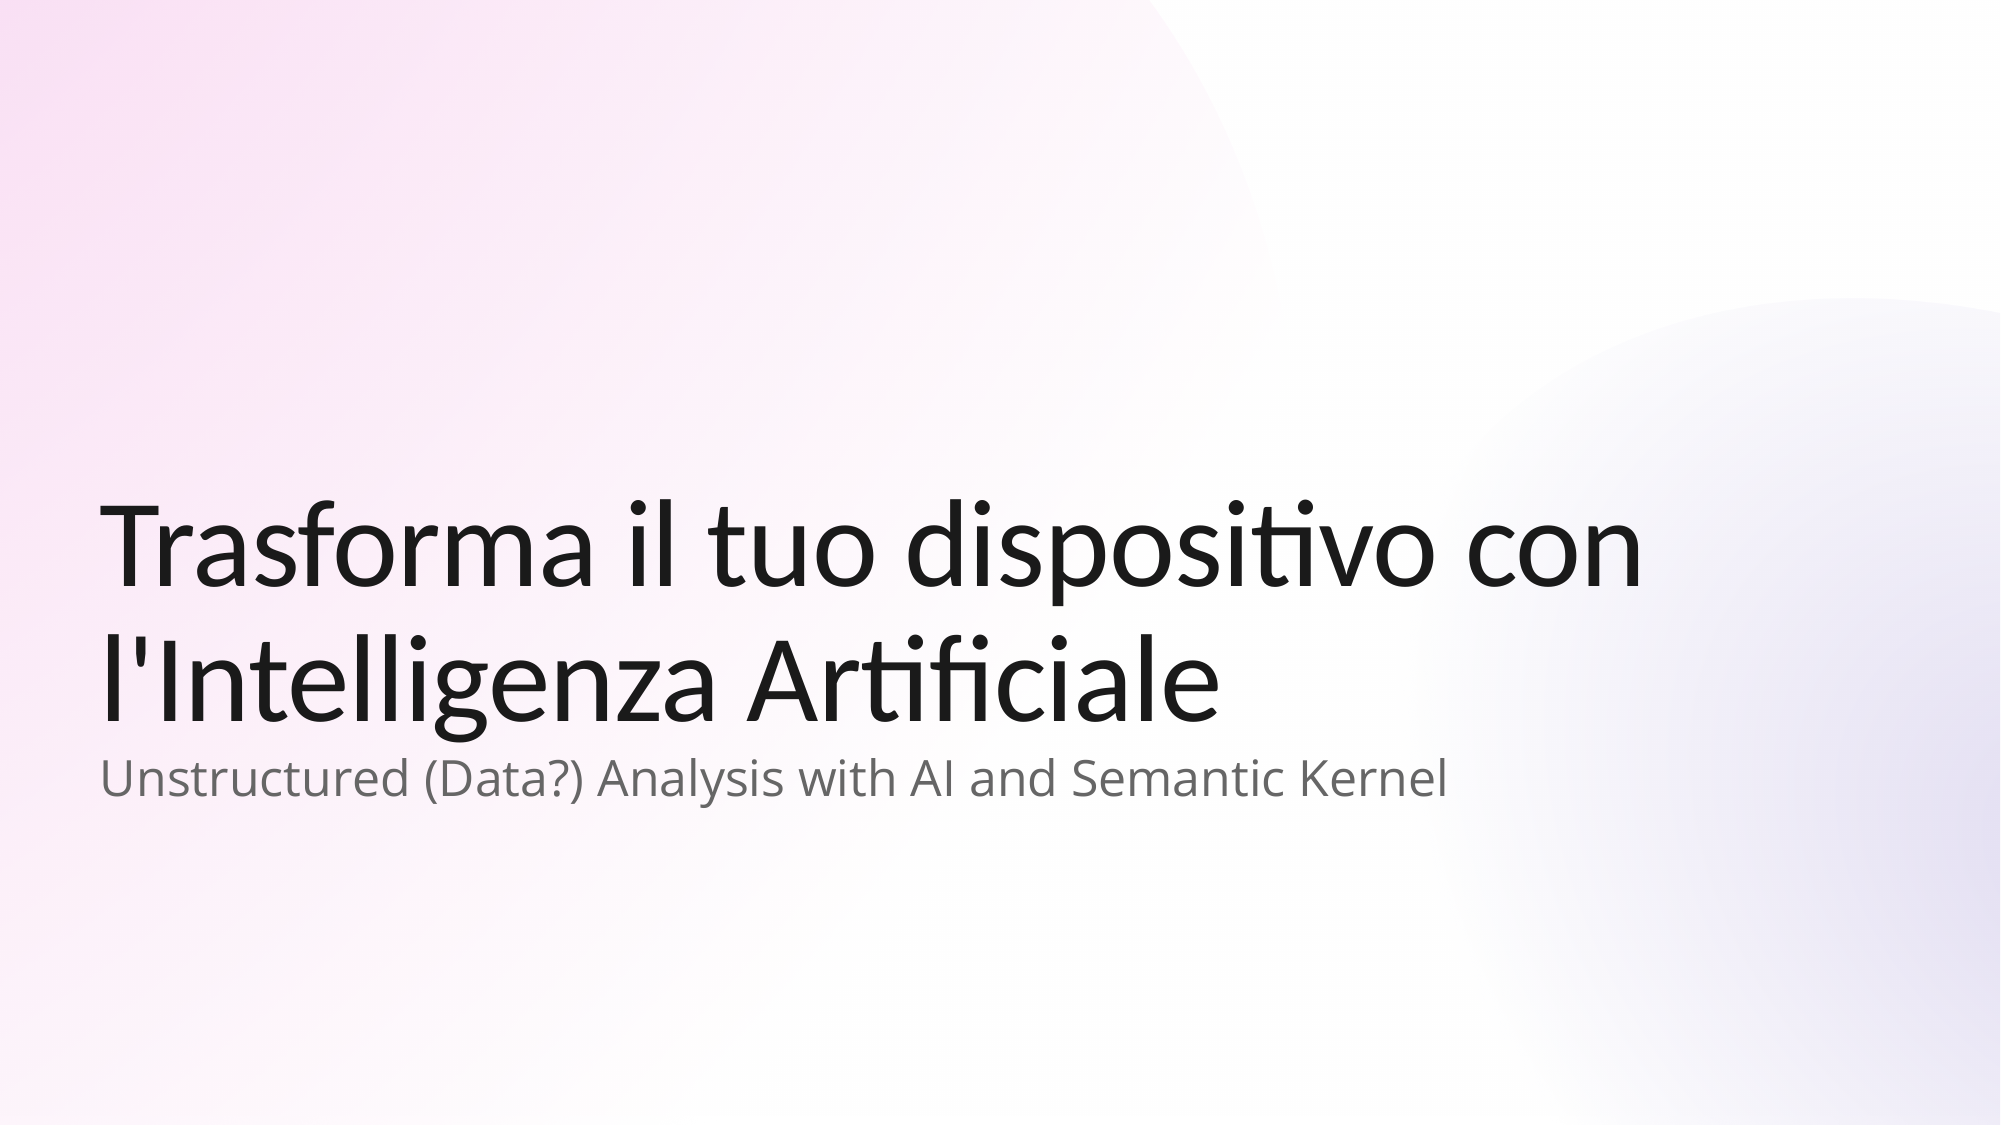

# Trasforma il tuo dispositivo con l'Intelligenza Artificiale
Unstructured (Data?) Analysis with AI and Semantic Kernel